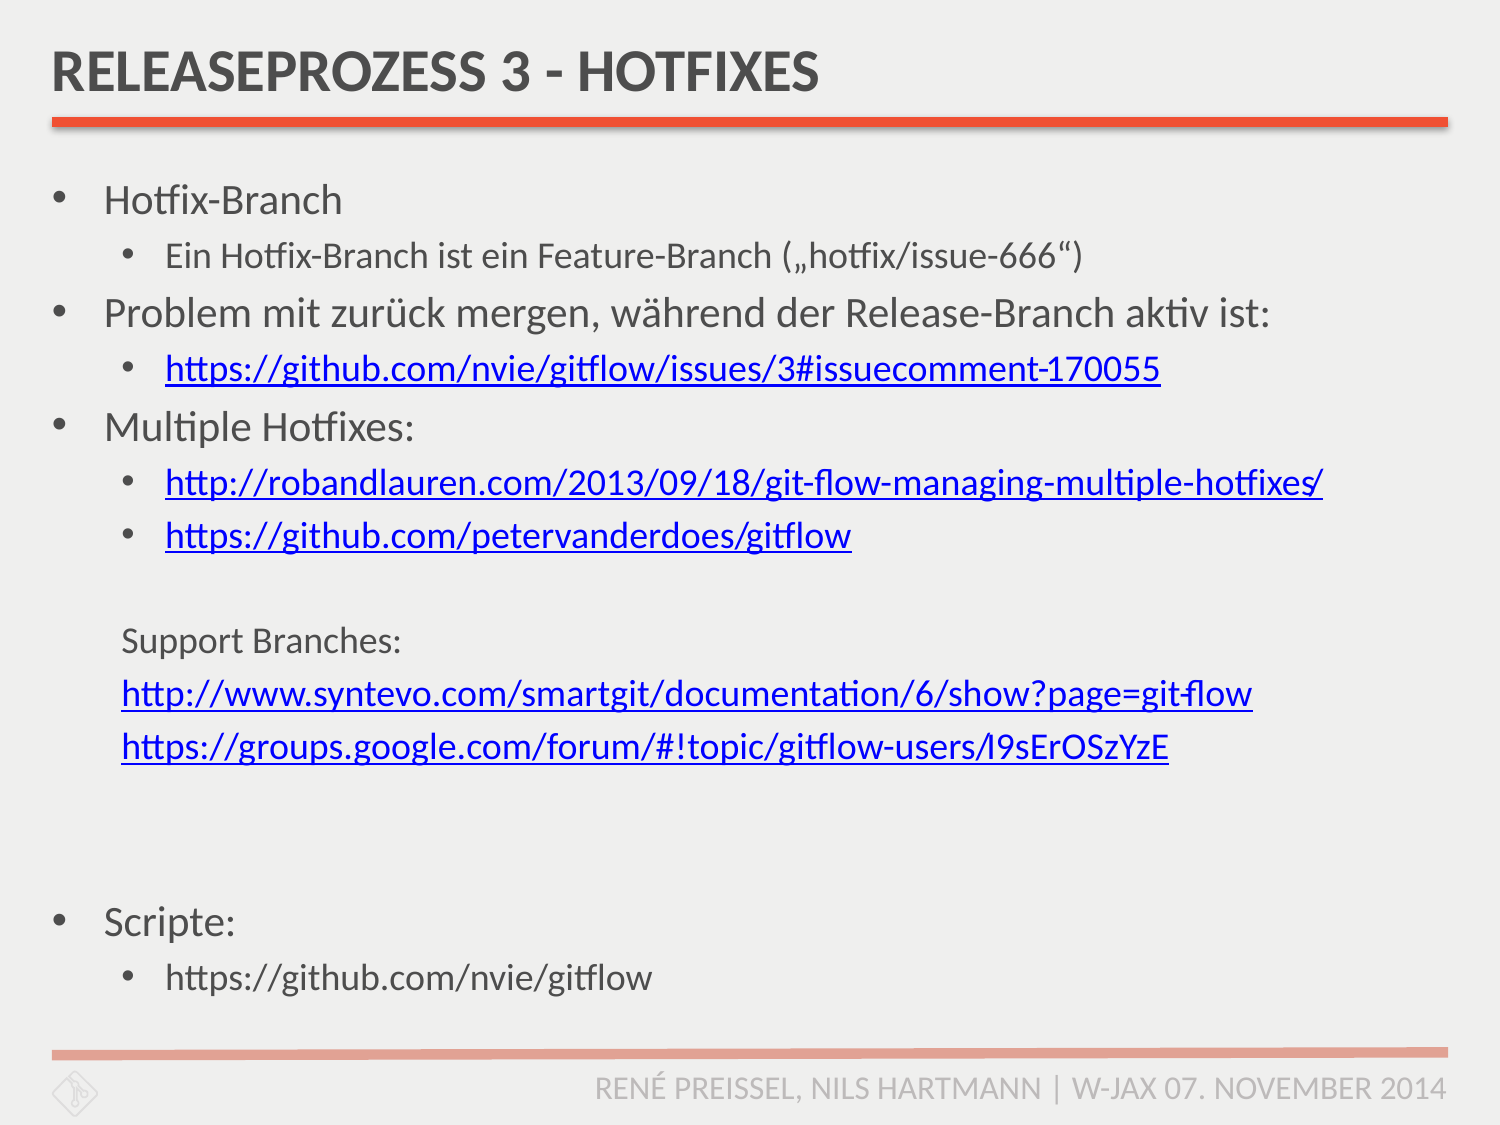

# RELEASEPROZESS 3 - HOTFIXES
Hotfix-Branch
Ein Hotfix-Branch ist ein Feature-Branch („hotfix/issue-666“)
Problem mit zurück mergen, während der Release-Branch aktiv ist:
https://github.com/nvie/gitflow/issues/3#issuecomment-170055
Multiple Hotfixes:
http://robandlauren.com/2013/09/18/git-flow-managing-multiple-hotfixes/
https://github.com/petervanderdoes/gitflow

Support Branches:
http://www.syntevo.com/smartgit/documentation/6/show?page=git-flow
https://groups.google.com/forum/#!topic/gitflow-users/I9sErOSzYzE

Scripte:
https://github.com/nvie/gitflow